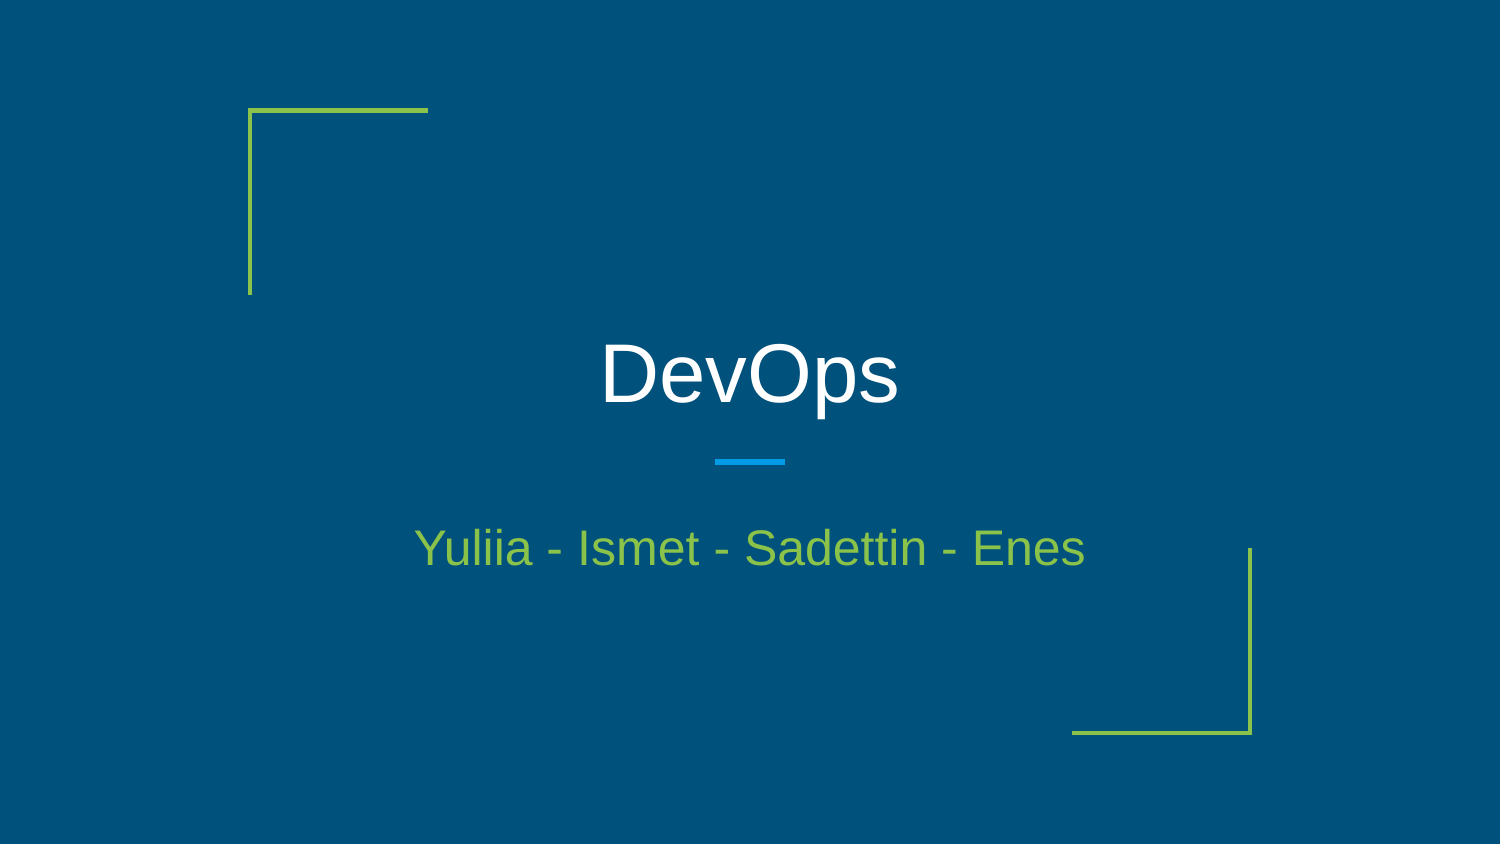

# DevOps
Yuliia - Ismet - Sadettin - Enes